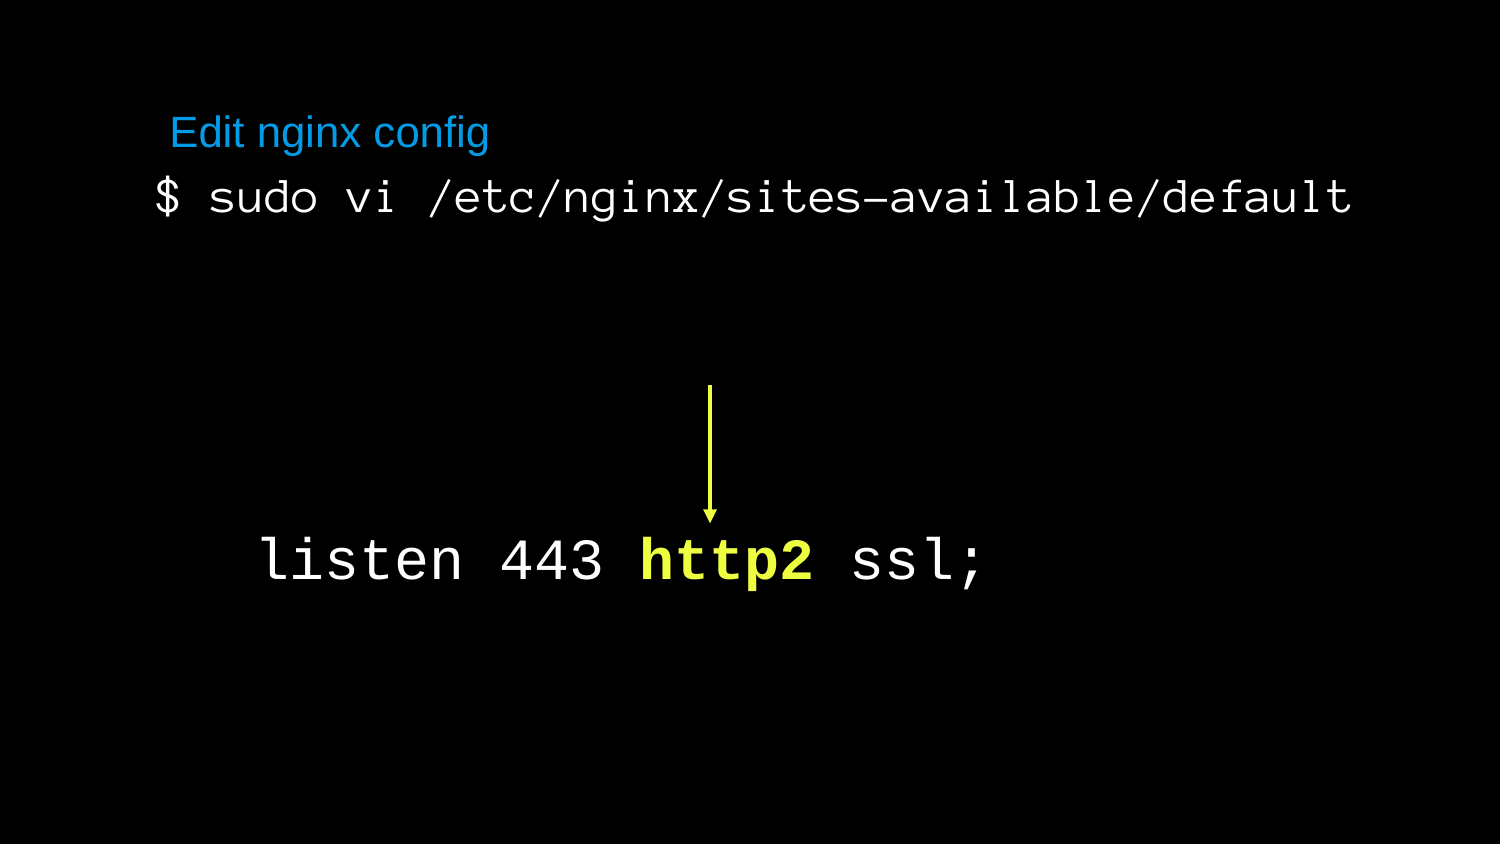

Edit nginx config
# $ sudo vi /etc/nginx/sites-available/default
listen 443 http2 ssl;